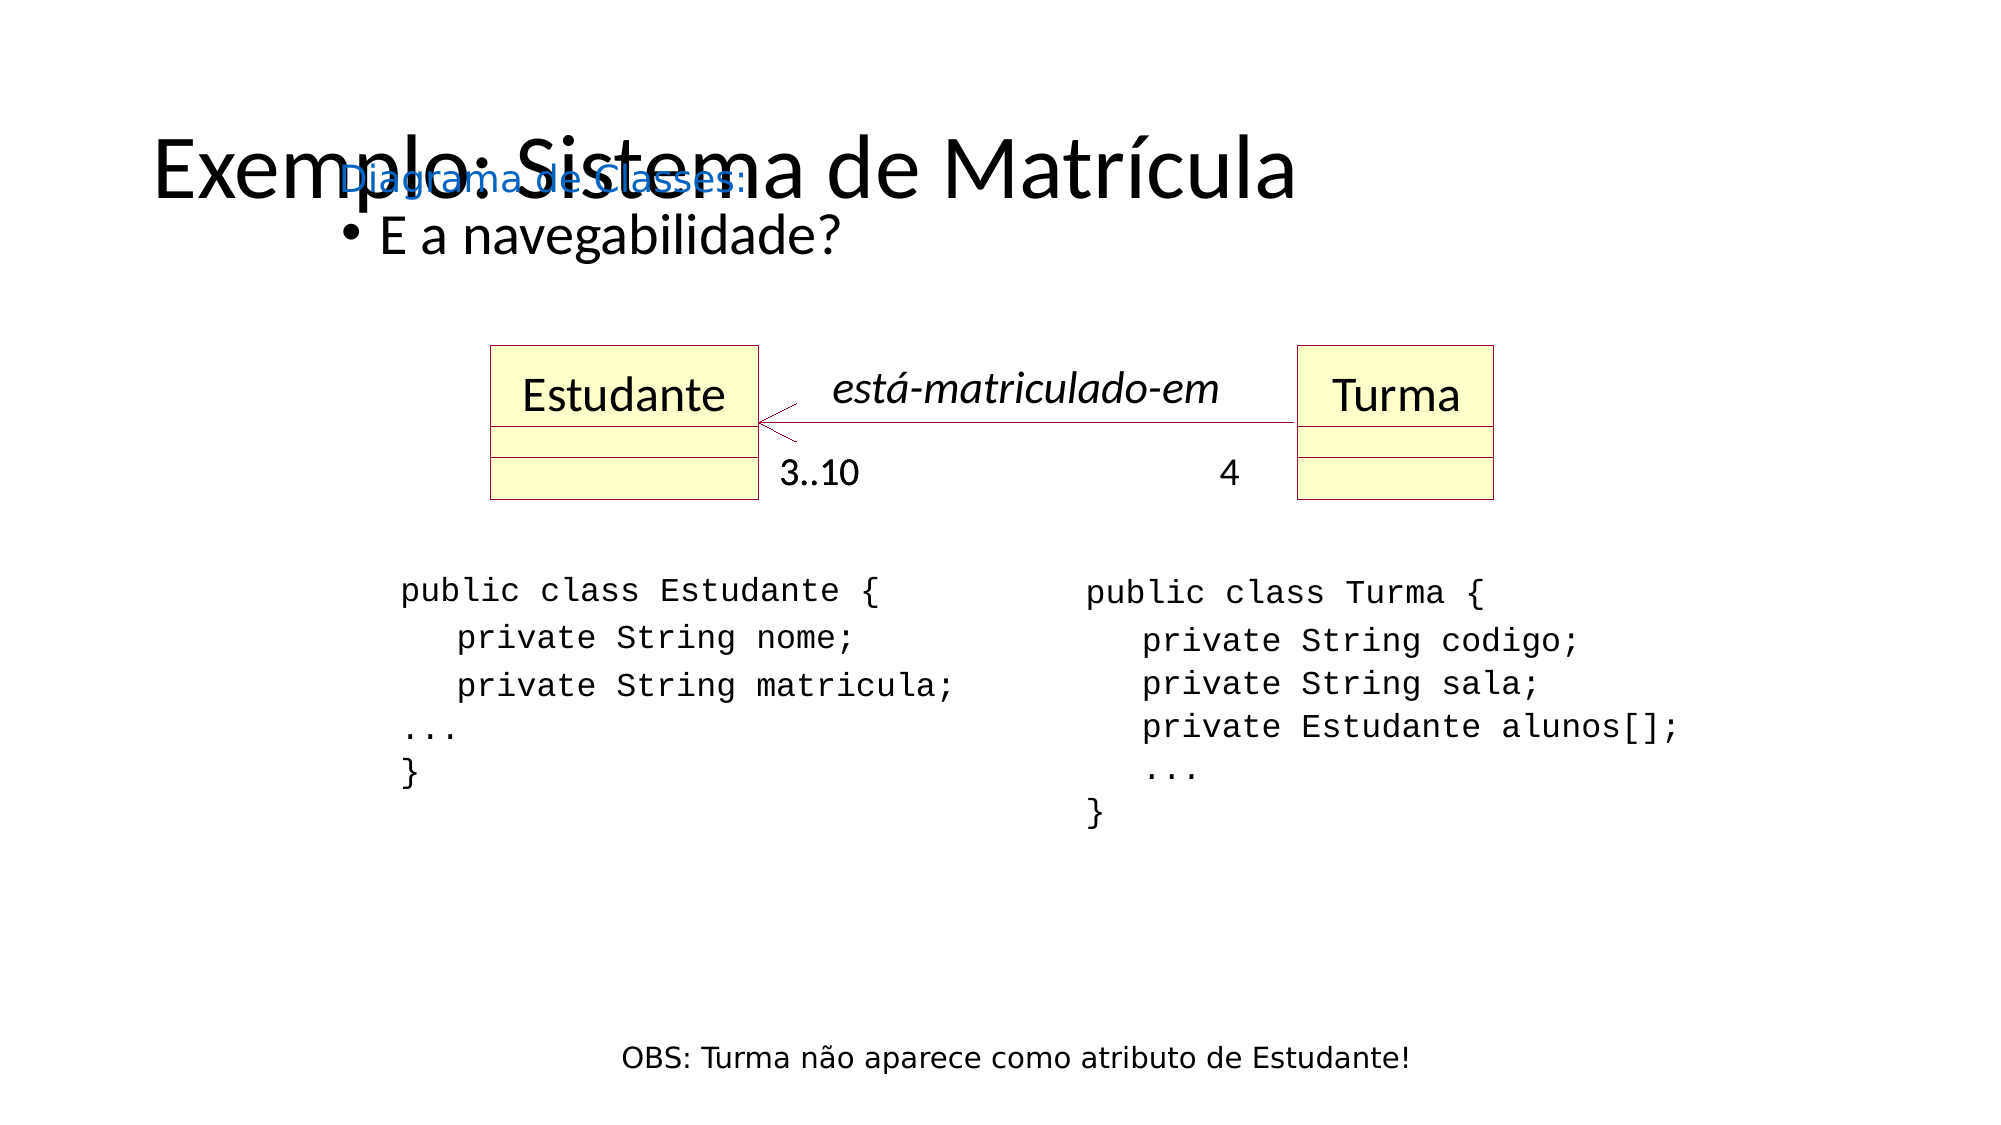

# Exemplo: Sistema de Matrícula
Diagrama de Classes:
E a navegabilidade?

está-matriculado-em
Estudante
Turma

3..10
3..10
4

public class Estudante {
	private String nome;
	private String matricula;
...
}

public class Turma {
	private String codigo;
	private String sala;
	private Estudante alunos[];
	...
}

OBS: Turma não aparece como atributo de Estudante!